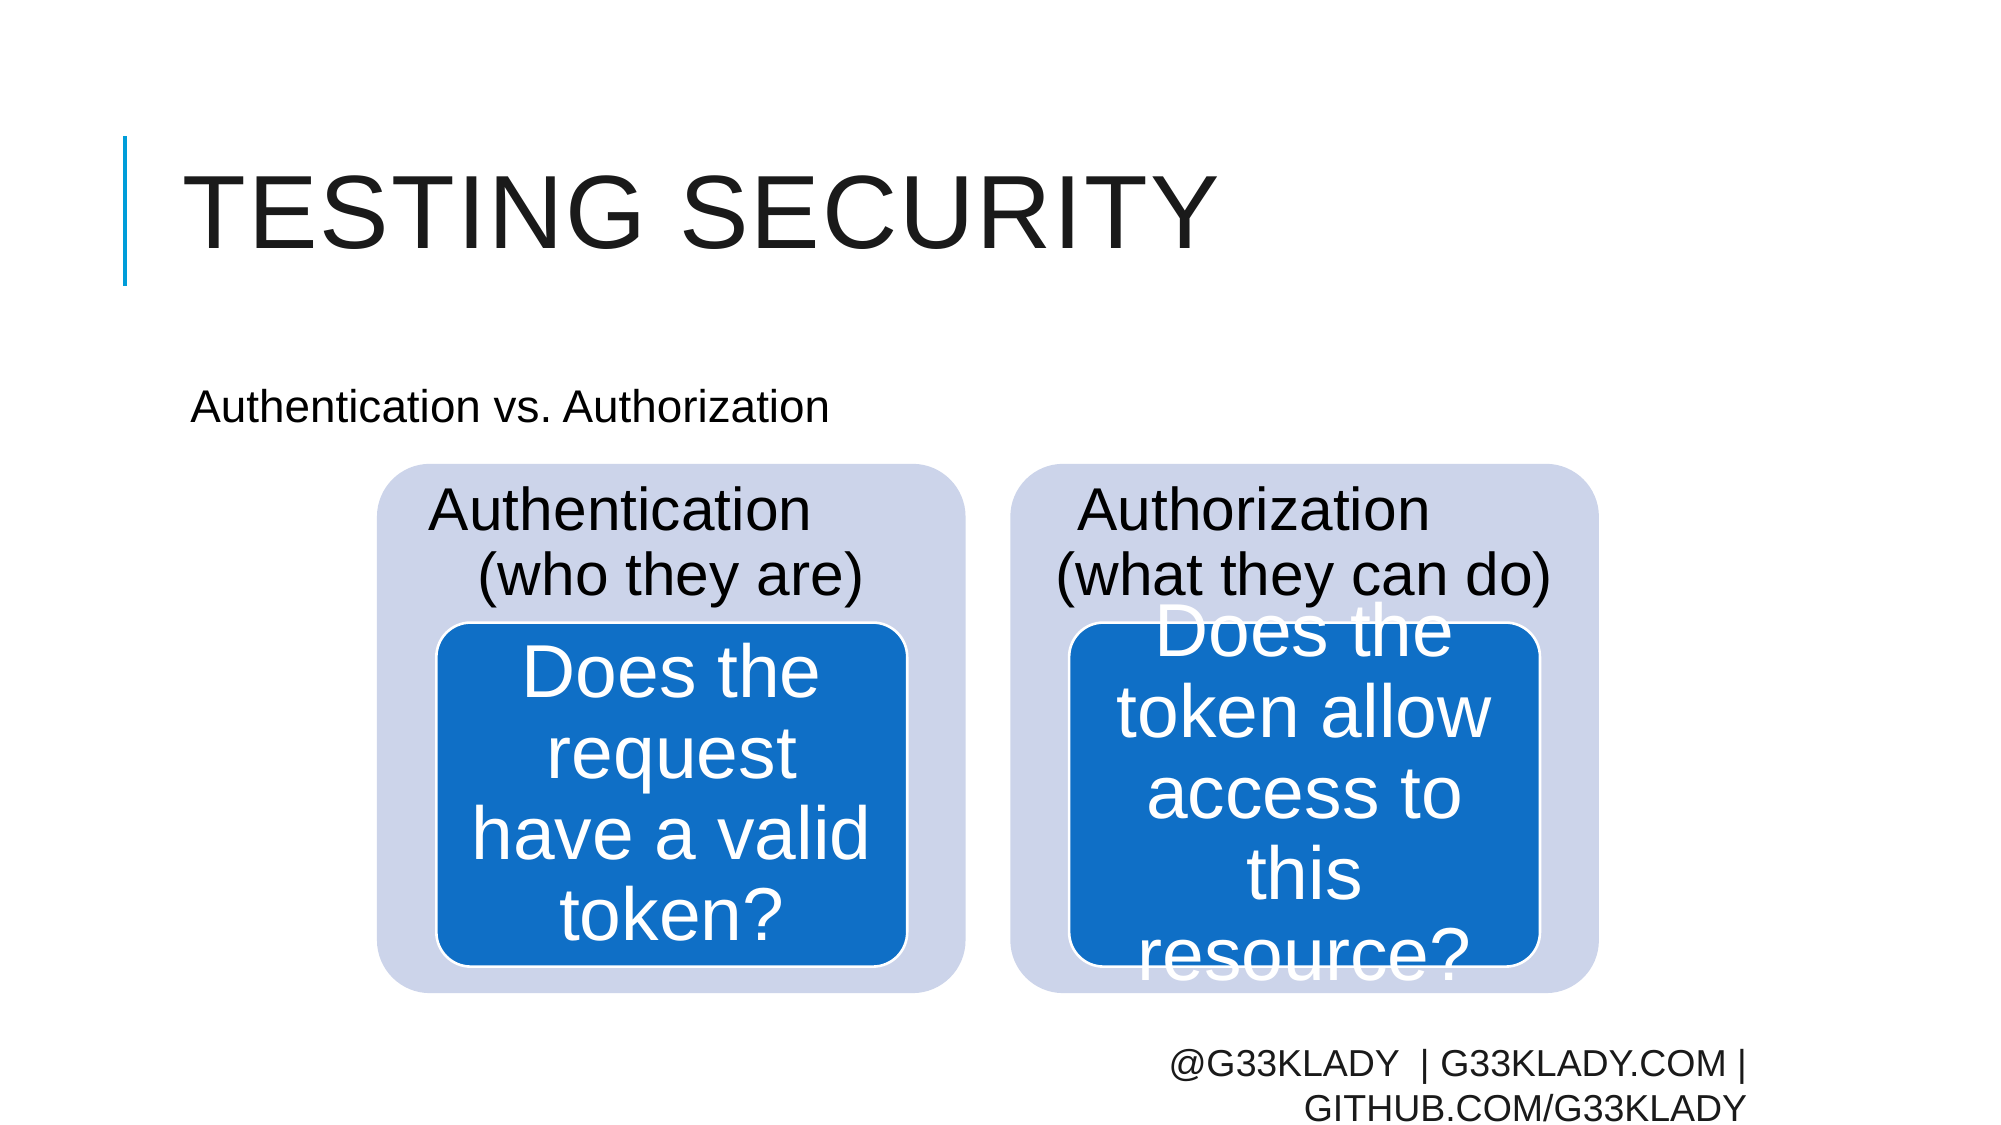

# Testing security
Authentication vs. Authorization
Authentication       (who they are)
Authorization       (what they can do)
Does the request have a valid token?
Does the token allow access to this resource?
@g33klady  | g33klady.com | github.com/g33klady